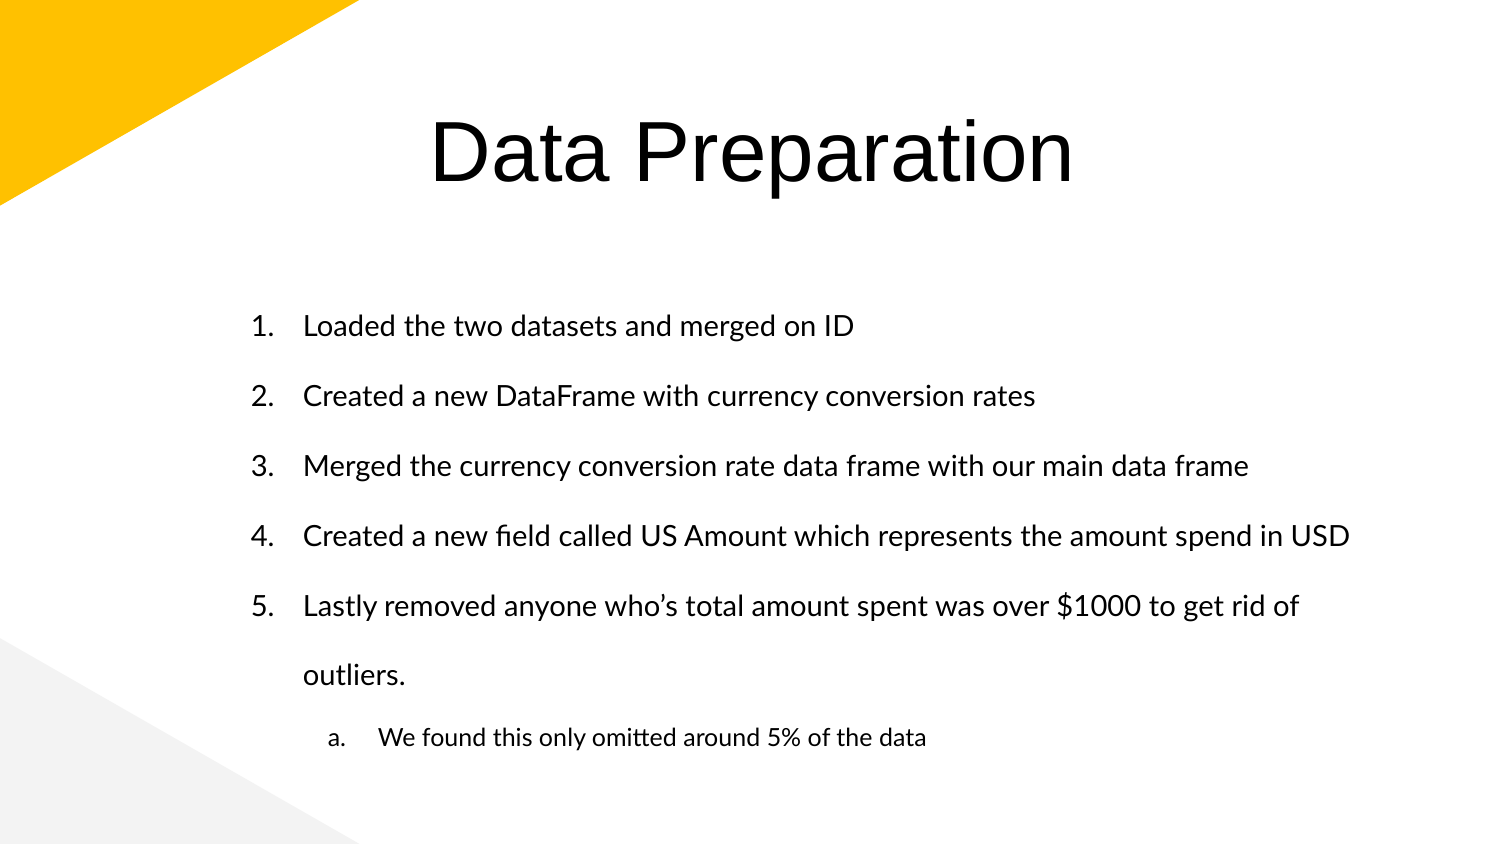

# Data Preparation
Loaded the two datasets and merged on ID
Created a new DataFrame with currency conversion rates
Merged the currency conversion rate data frame with our main data frame
Created a new field called US Amount which represents the amount spend in USD
Lastly removed anyone who’s total amount spent was over $1000 to get rid of outliers.
We found this only omitted around 5% of the data